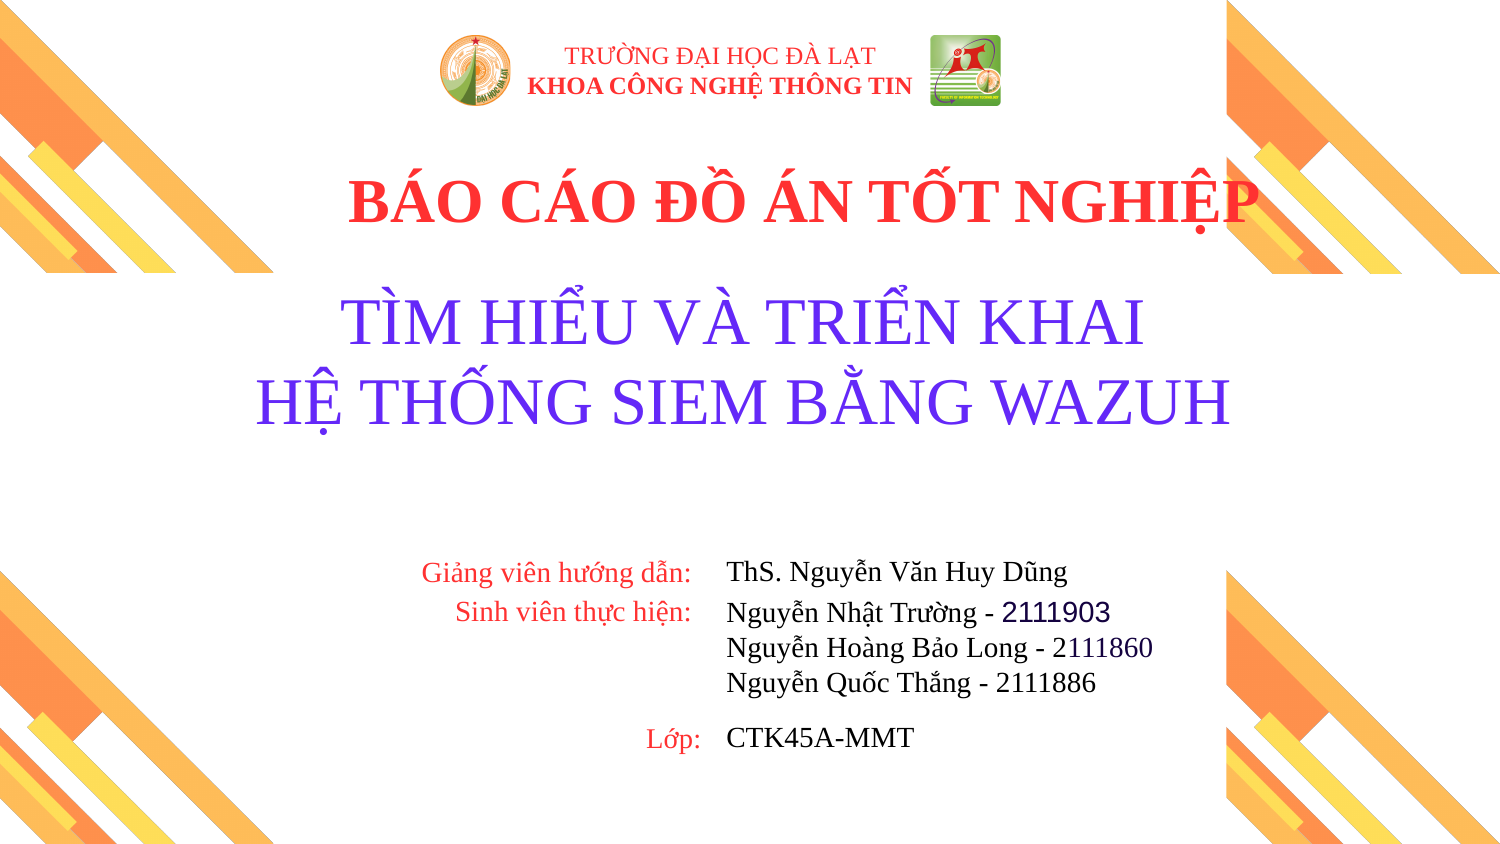

TRƯỜNG ĐẠI HỌC ĐÀ LẠT
KHOA CÔNG NGHỆ THÔNG TIN
BÁO CÁO ĐỒ ÁN TỐT NGHIỆP
TÌM HIỂU VÀ TRIỂN KHAI
HỆ THỐNG SIEM BẰNG WAZUH
ThS. Nguyễn Văn Huy Dũng
Giảng viên hướng dẫn:

Nguyễn Nhật Trường - 2111903
Nguyễn Hoàng Bảo Long - 2111860
Nguyễn Quốc Thắng - 2111886
Sinh viên thực hiện:
CTK45A-MMT
Lớp: